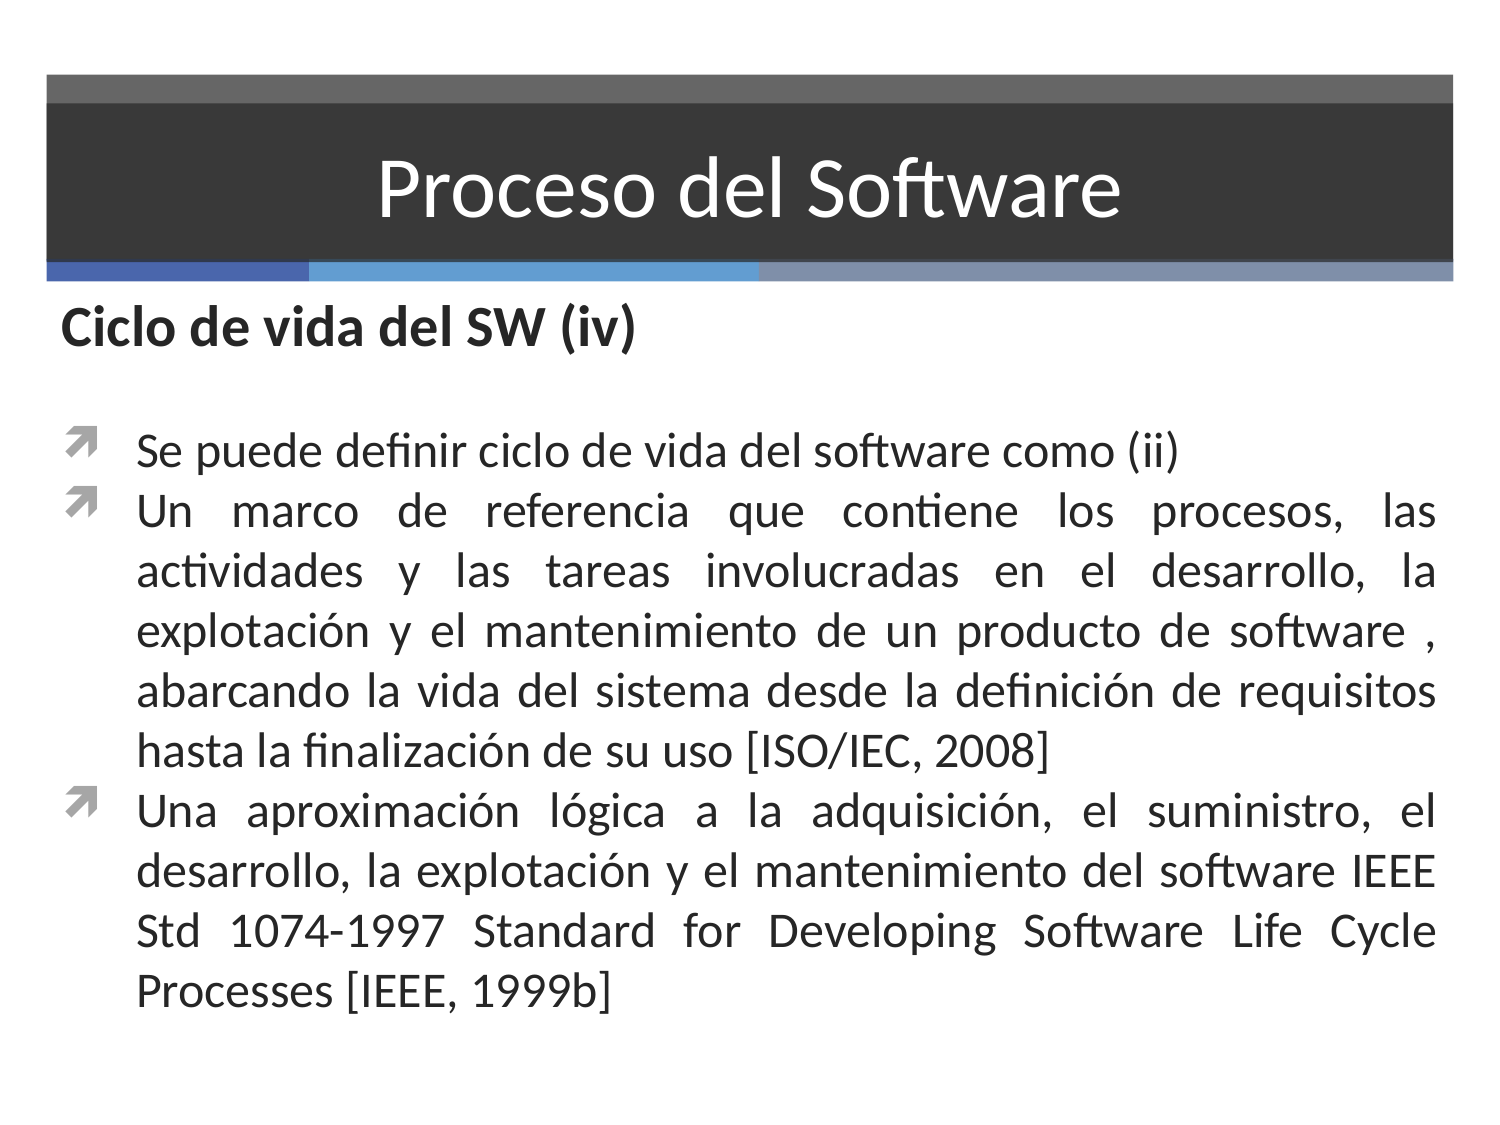

# Proceso del Software
Ciclo de vida del SW (iv)

Se puede definir ciclo de vida del software como (ii)
Un marco de referencia que contiene los procesos, las actividades y las tareas involucradas en el desarrollo, la explotación y el mantenimiento de un producto de software , abarcando la vida del sistema desde la definición de requisitos hasta la finalización de su uso [ISO/IEC, 2008]
Una aproximación lógica a la adquisición, el suministro, el desarrollo, la explotación y el mantenimiento del software IEEE Std 1074-1997 Standard for Developing Software Life Cycle Processes [IEEE, 1999b]